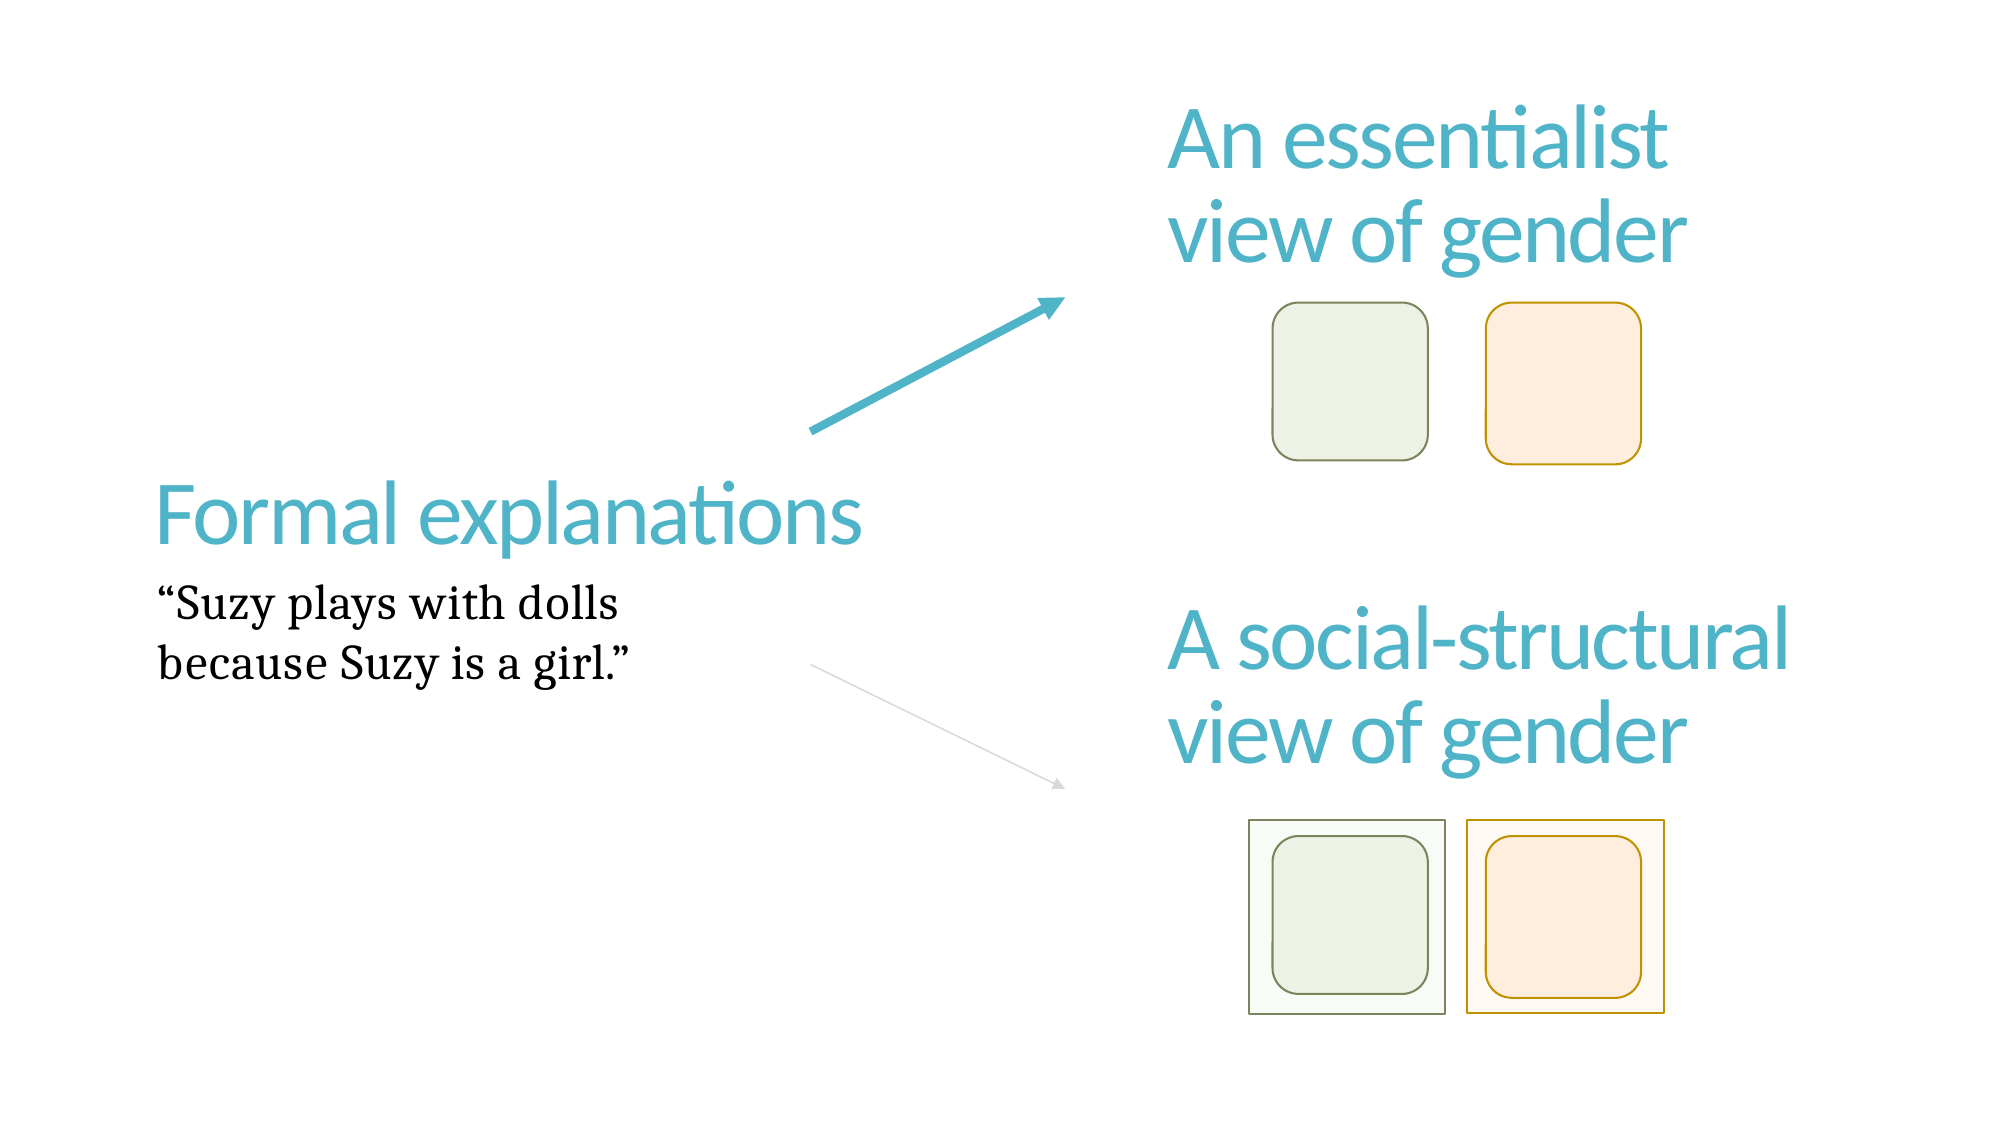

An essentialist
view of gender

Formal explanations
A social-structural view of gender
“Suzy plays with dolls
because Suzy is a girl.”